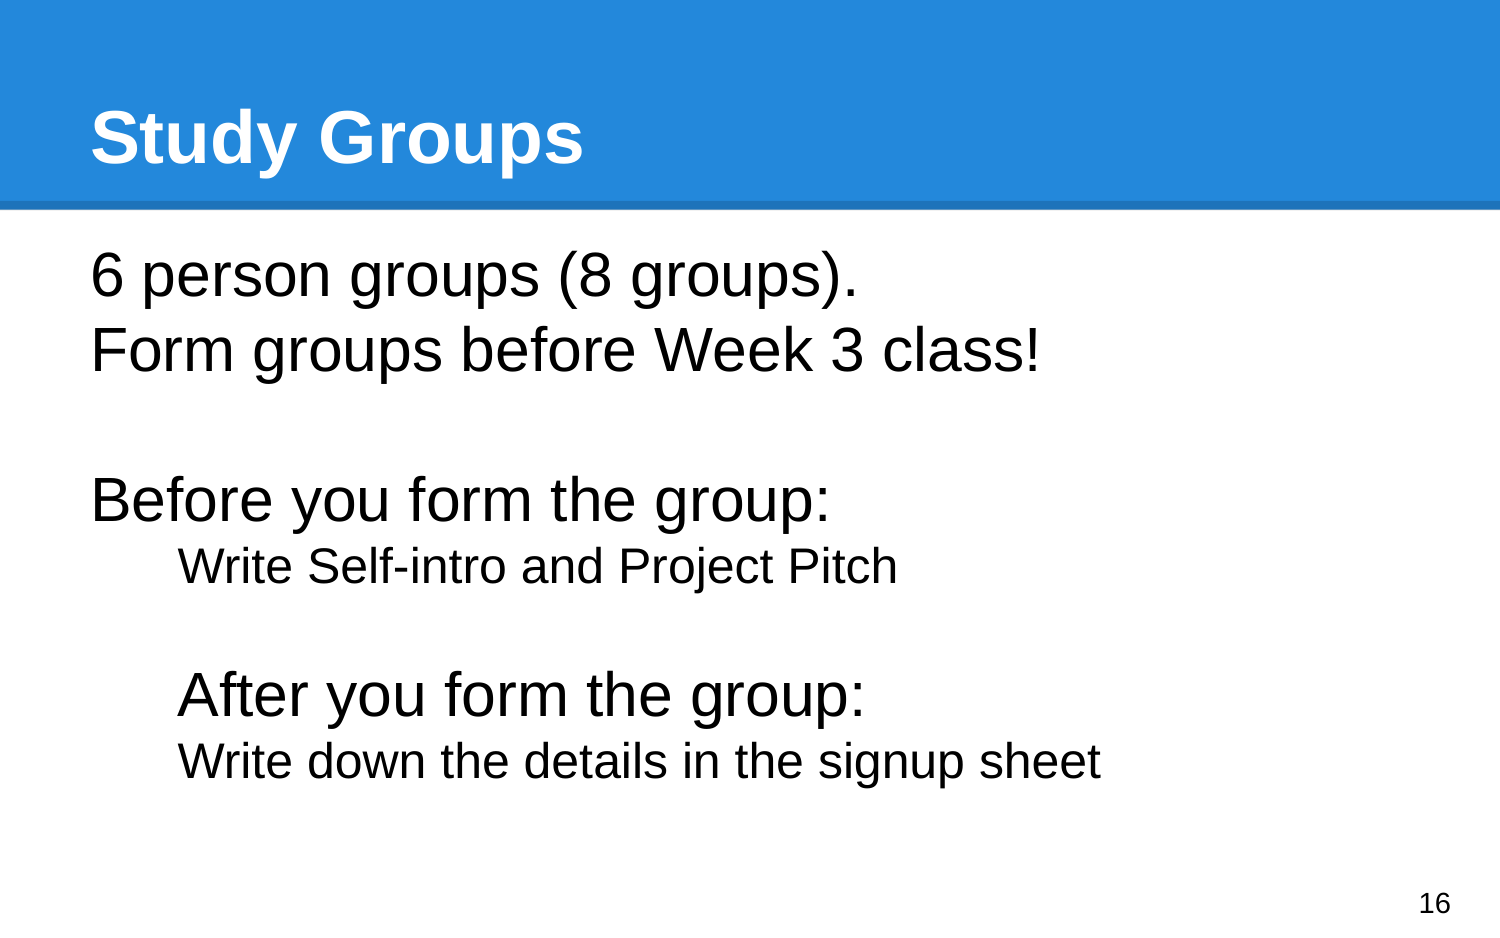

# Study Groups
6 person groups (8 groups).
Form groups before Week 3 class!

Before you form the group:
Write Self-intro and Project Pitch

After you form the group:
Write down the details in the signup sheet

16